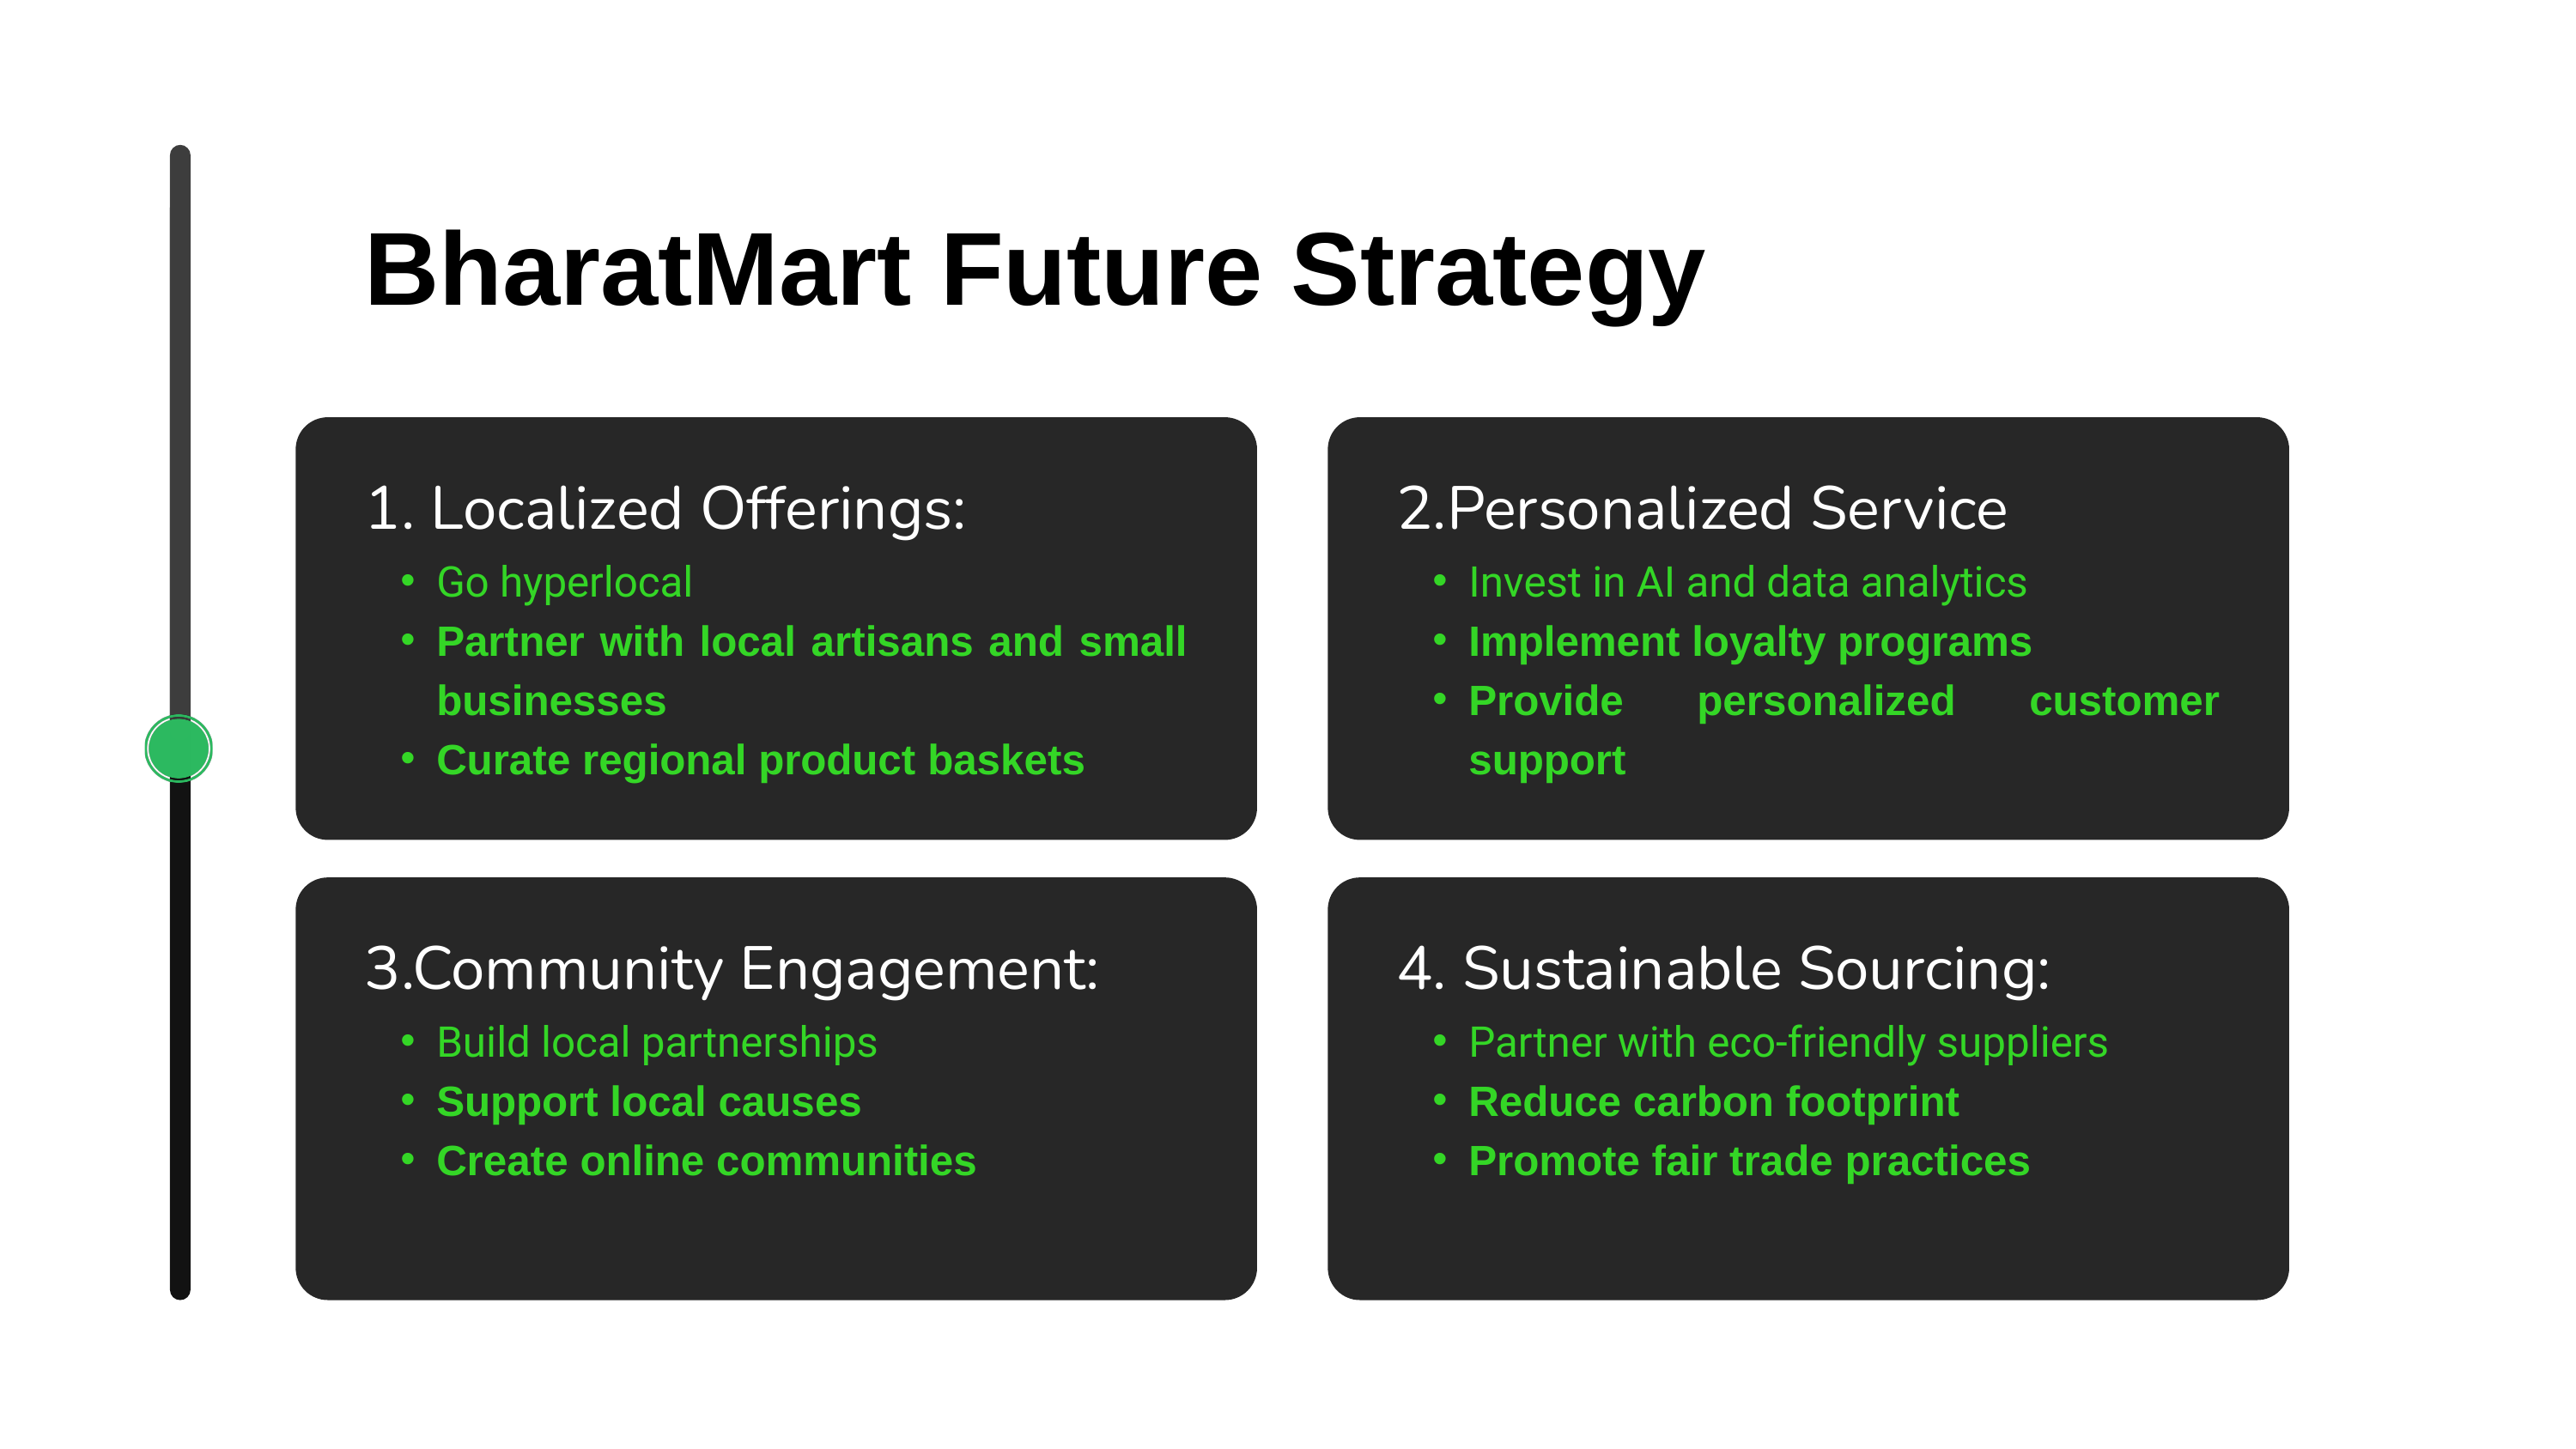

BharatMart Future Strategy

1. Localized Offerings:

2.Personalized Service
Go hyperlocal
Partner with local artisans and small businesses
Curate regional product baskets
Invest in AI and data analytics
Implement loyalty programs
Provide personalized customer support

3.Community Engagement:

4. Sustainable Sourcing:

Build local partnerships
Support local causes
Create online communities
Partner with eco-friendly suppliers
Reduce carbon footprint
Promote fair trade practices